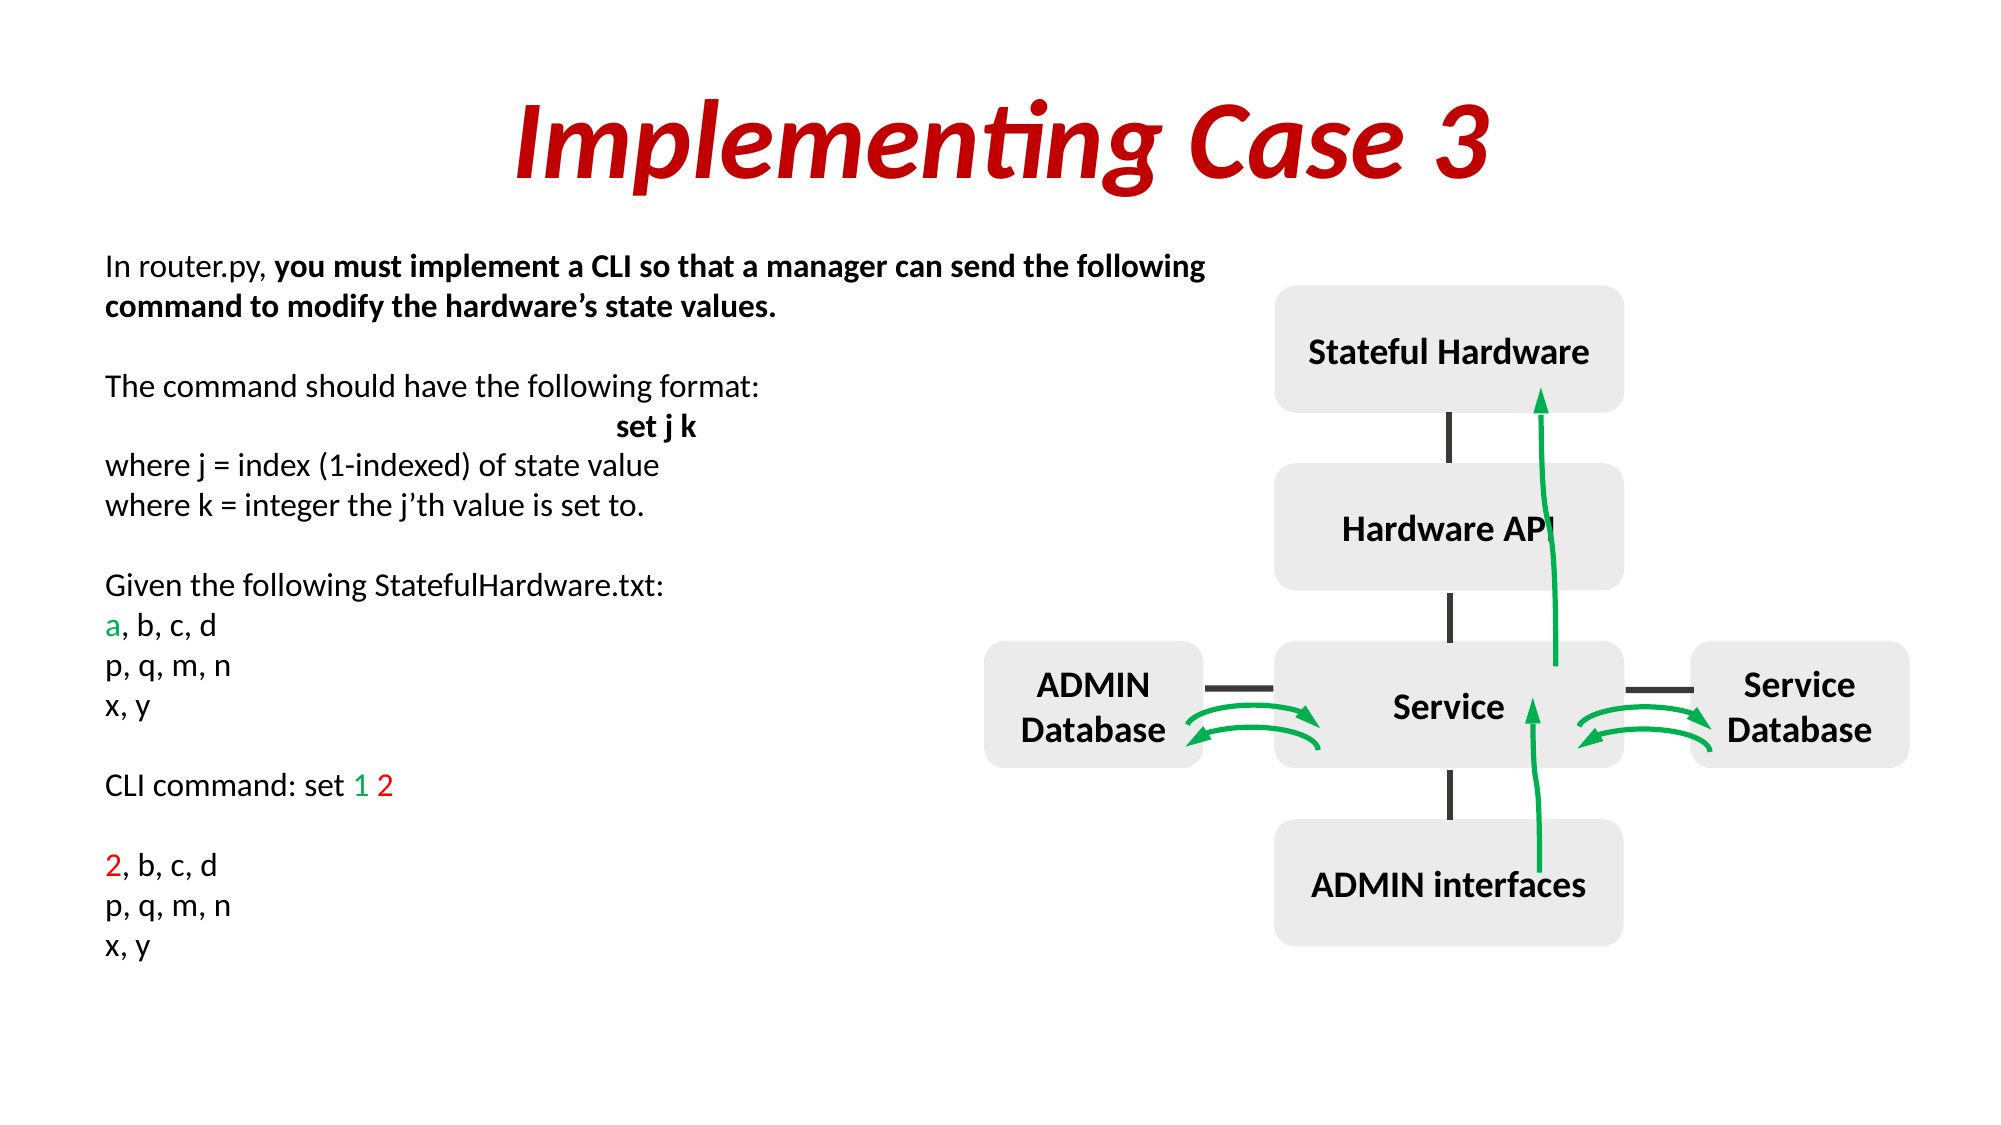

Implementing Case 3
In router.py, you must implement a CLI so that a manager can send the following command to modify the hardware’s state values.

The command should have the following format:
set j k
where j = index (1-indexed) of state value
where k = integer the j’th value is set to.

Given the following StatefulHardware.txt:
a, b, c, d
p, q, m, n
x, y

CLI command: set 1 2

2, b, c, d
p, q, m, n
x, y
Stateful Hardware
Hardware API
ADMIN Database
Service Database
Service

ADMIN interfaces